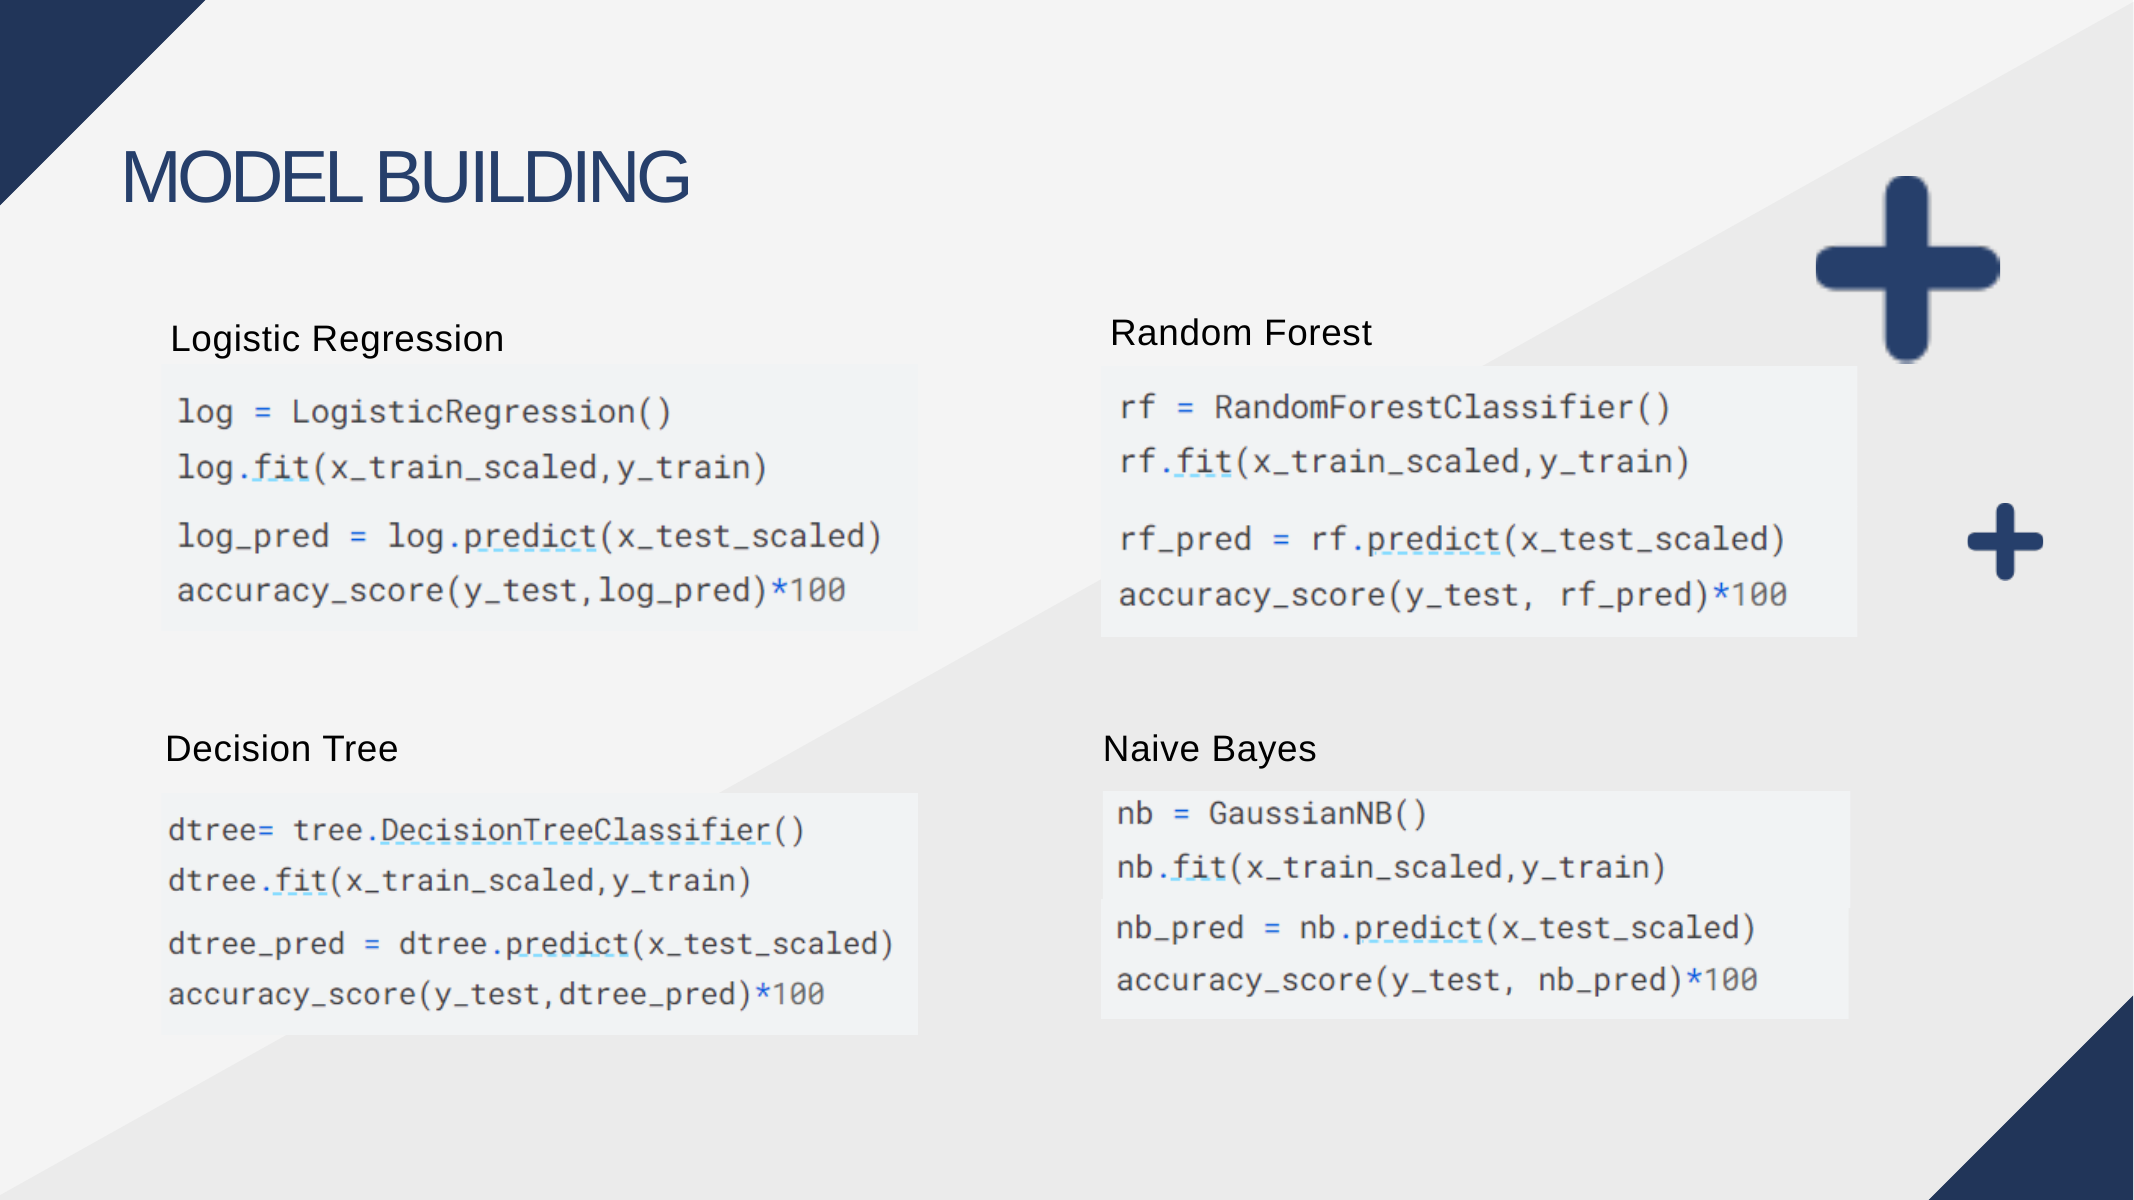

MODEL BUILDING

Random Forest

Logistic Regression

Decision Tree
Naive Bayes